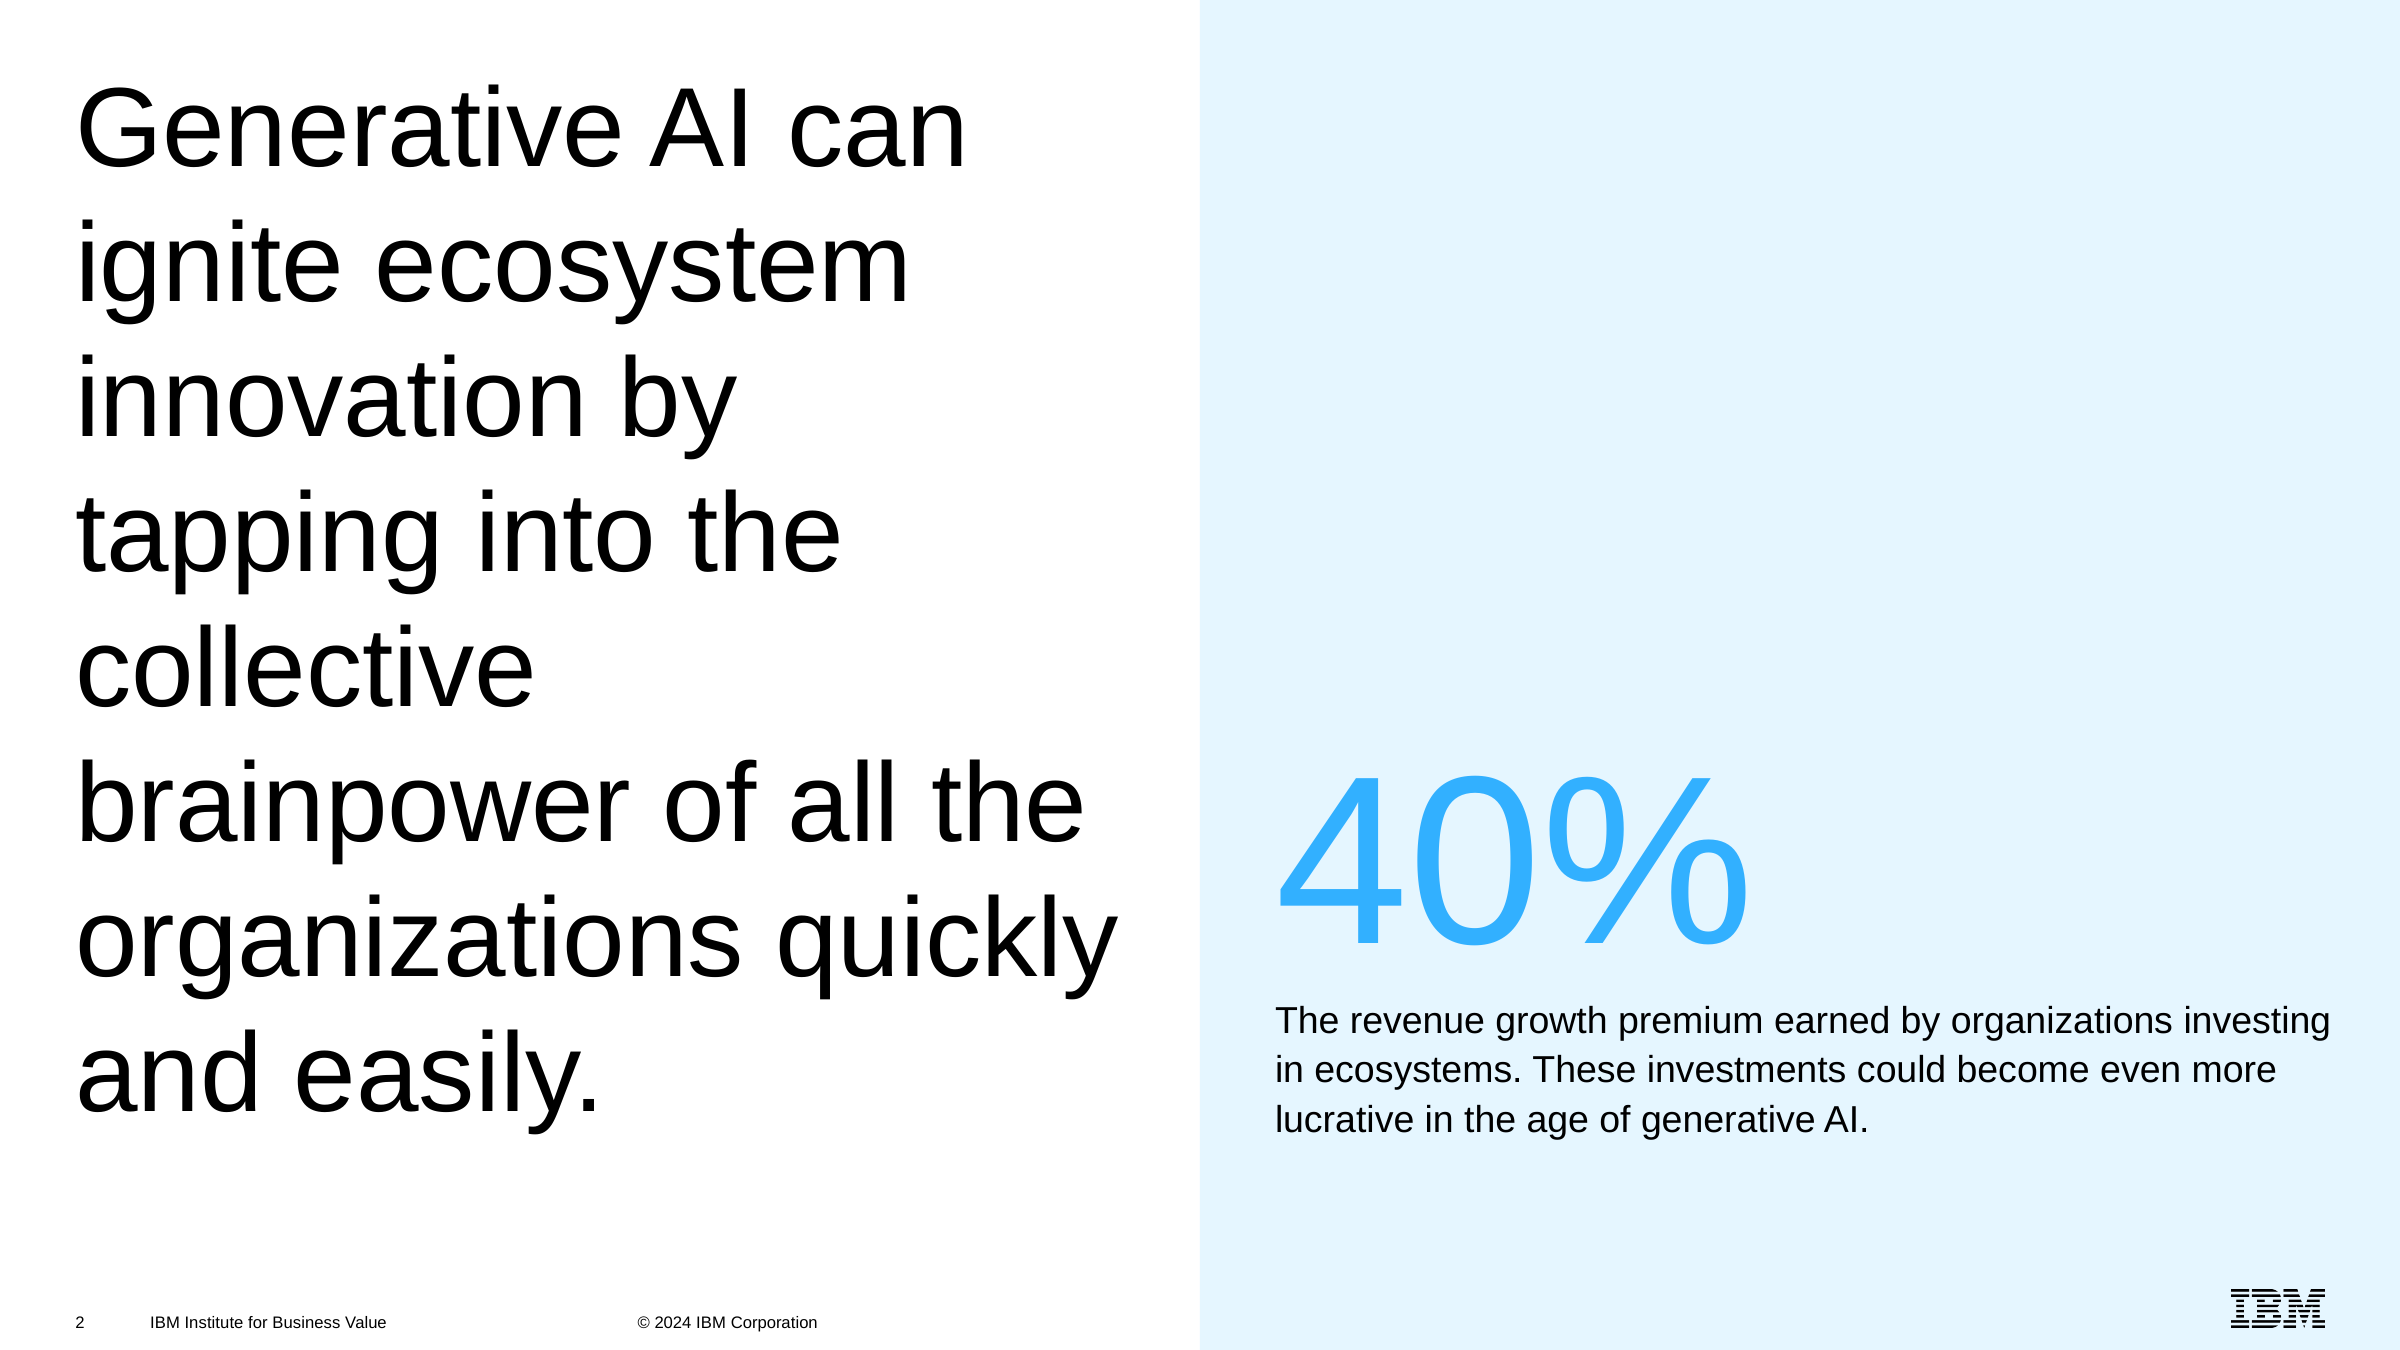

# Generative AI can ignite ecosystem innovation by tapping into the collective brainpower of all the organizations quickly and easily.
40%
The revenue growth premium earned by organizations investing in ecosystems. These investments could become even more lucrative in the age of generative AI.